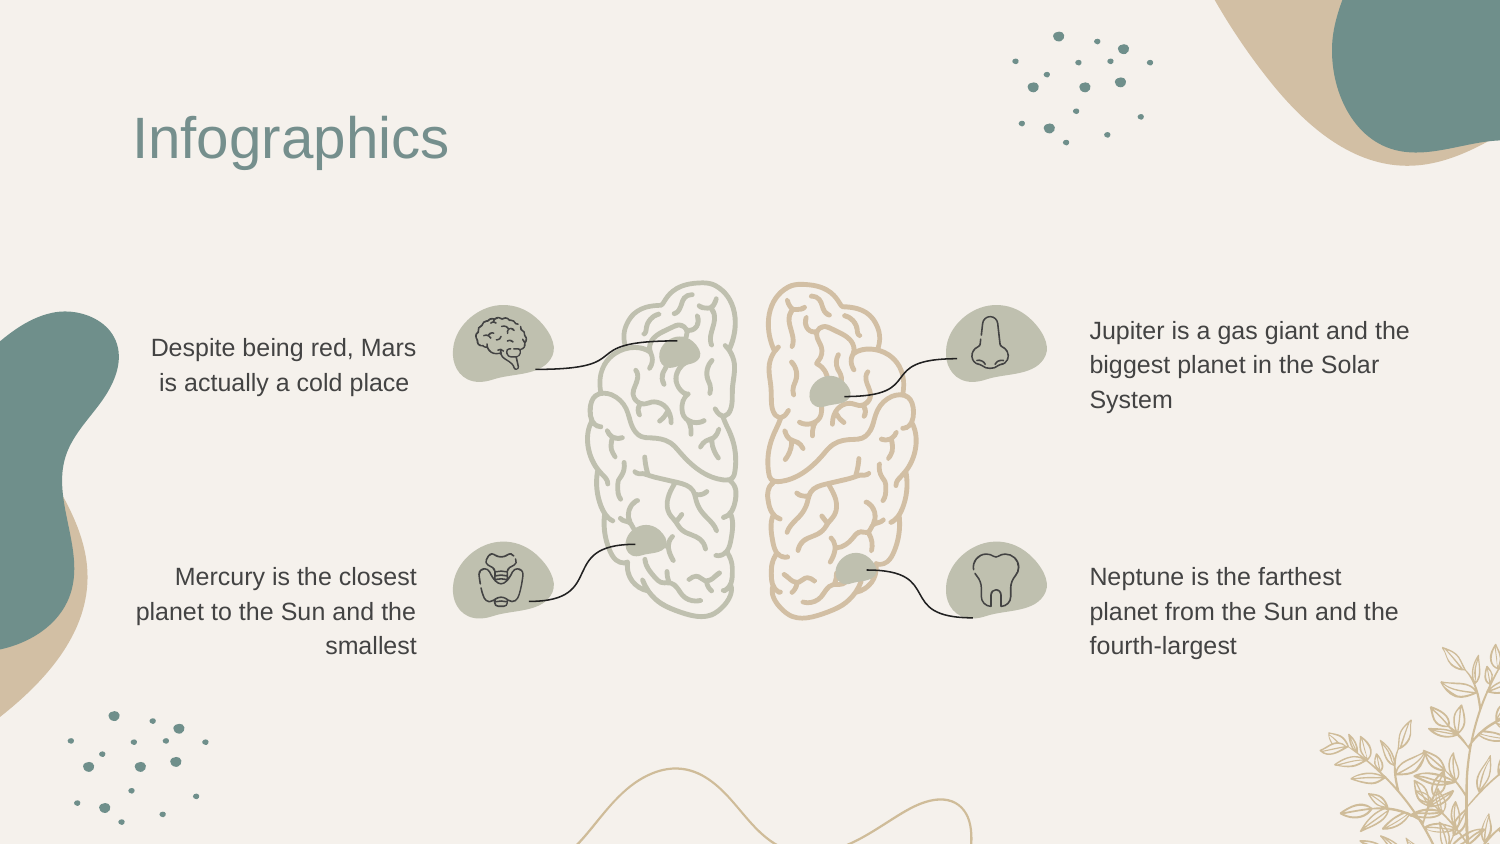

# Infographics

Despite being red, Mars is actually a cold place
Jupiter is a gas giant and the biggest planet in the Solar System

Mercury is the closest planet to the Sun and the smallest

Neptune is the farthest planet from the Sun and the fourth-largest